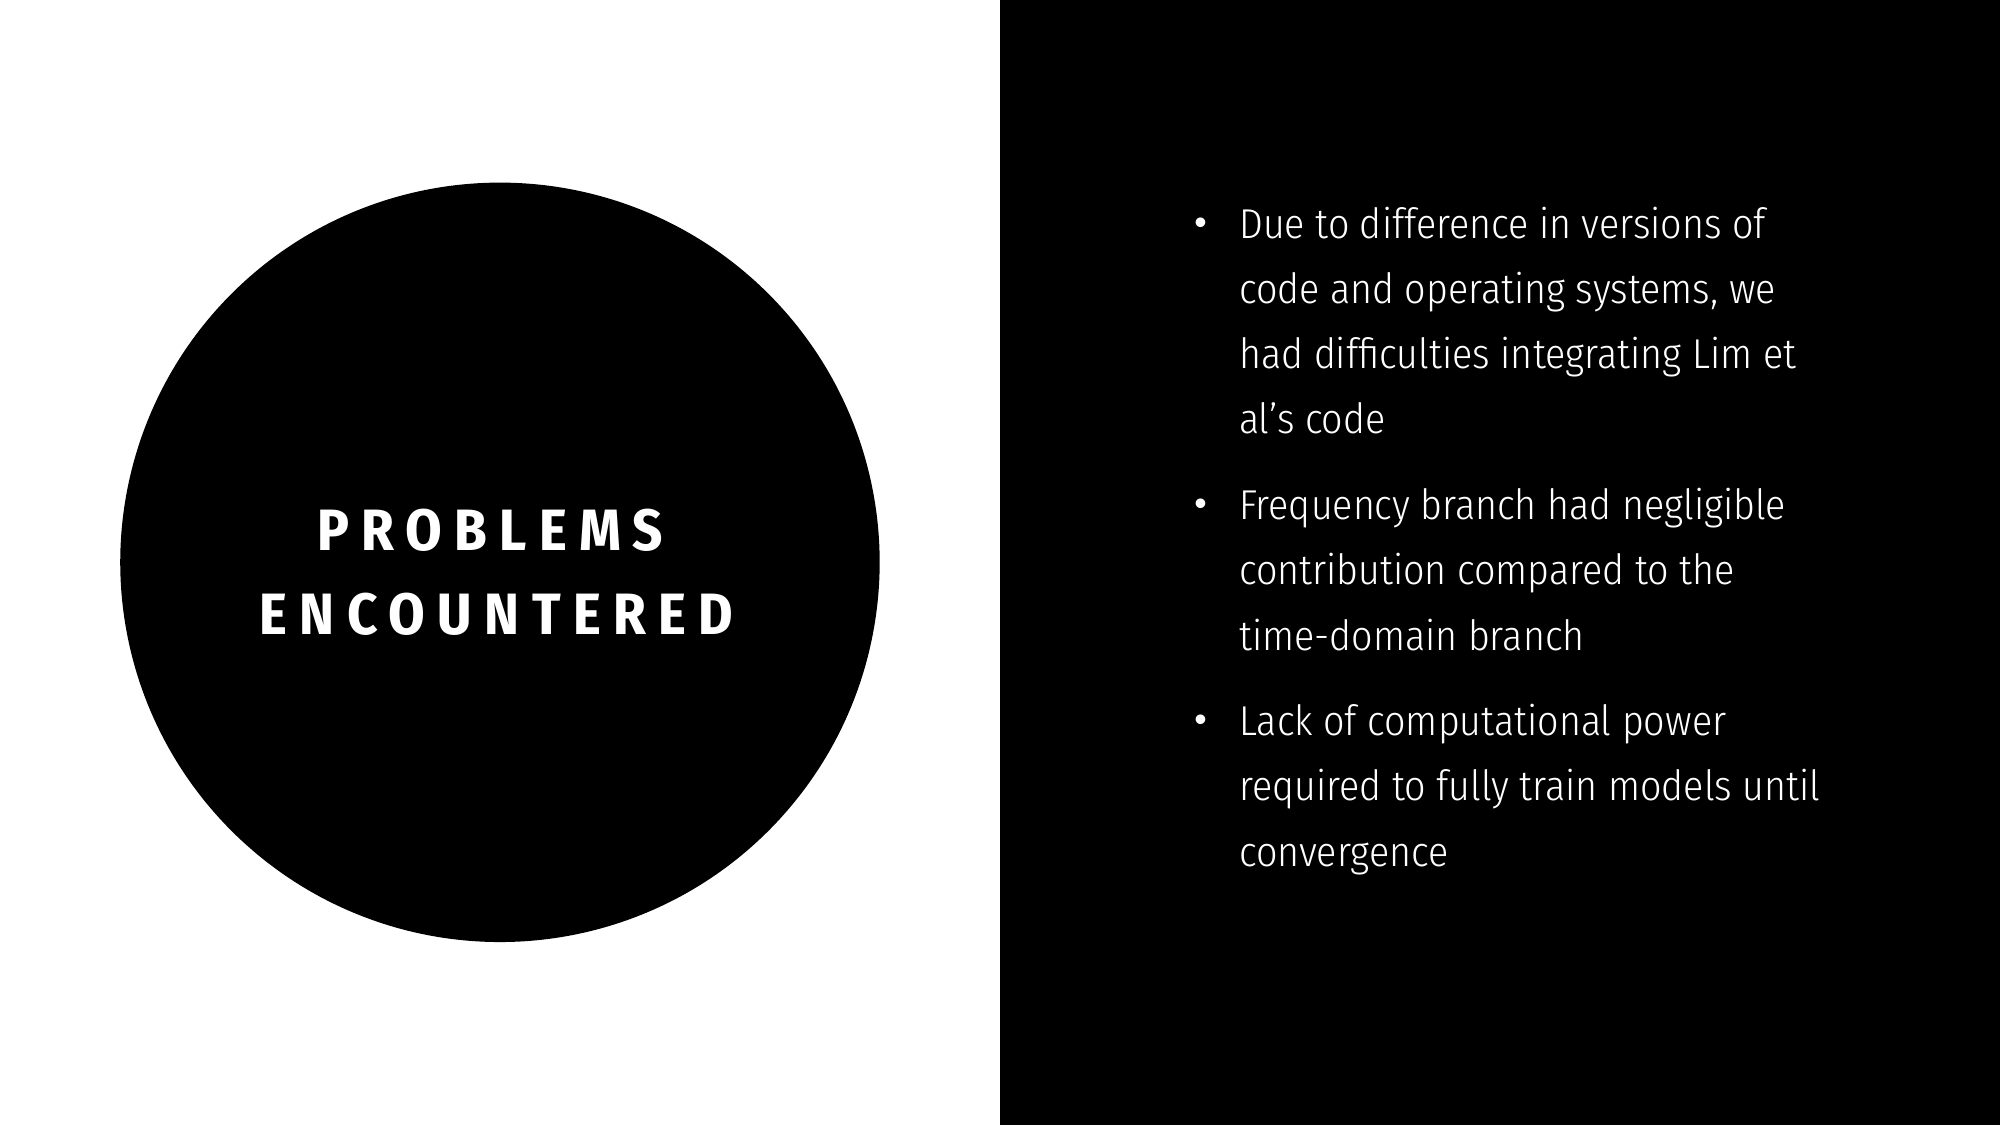

Due to difference in versions of code and operating systems, we had difficulties integrating Lim et al’s code
Frequency branch had negligible contribution compared to the time-domain branch
Lack of computational power required to fully train models until convergence

# Problems Encountered